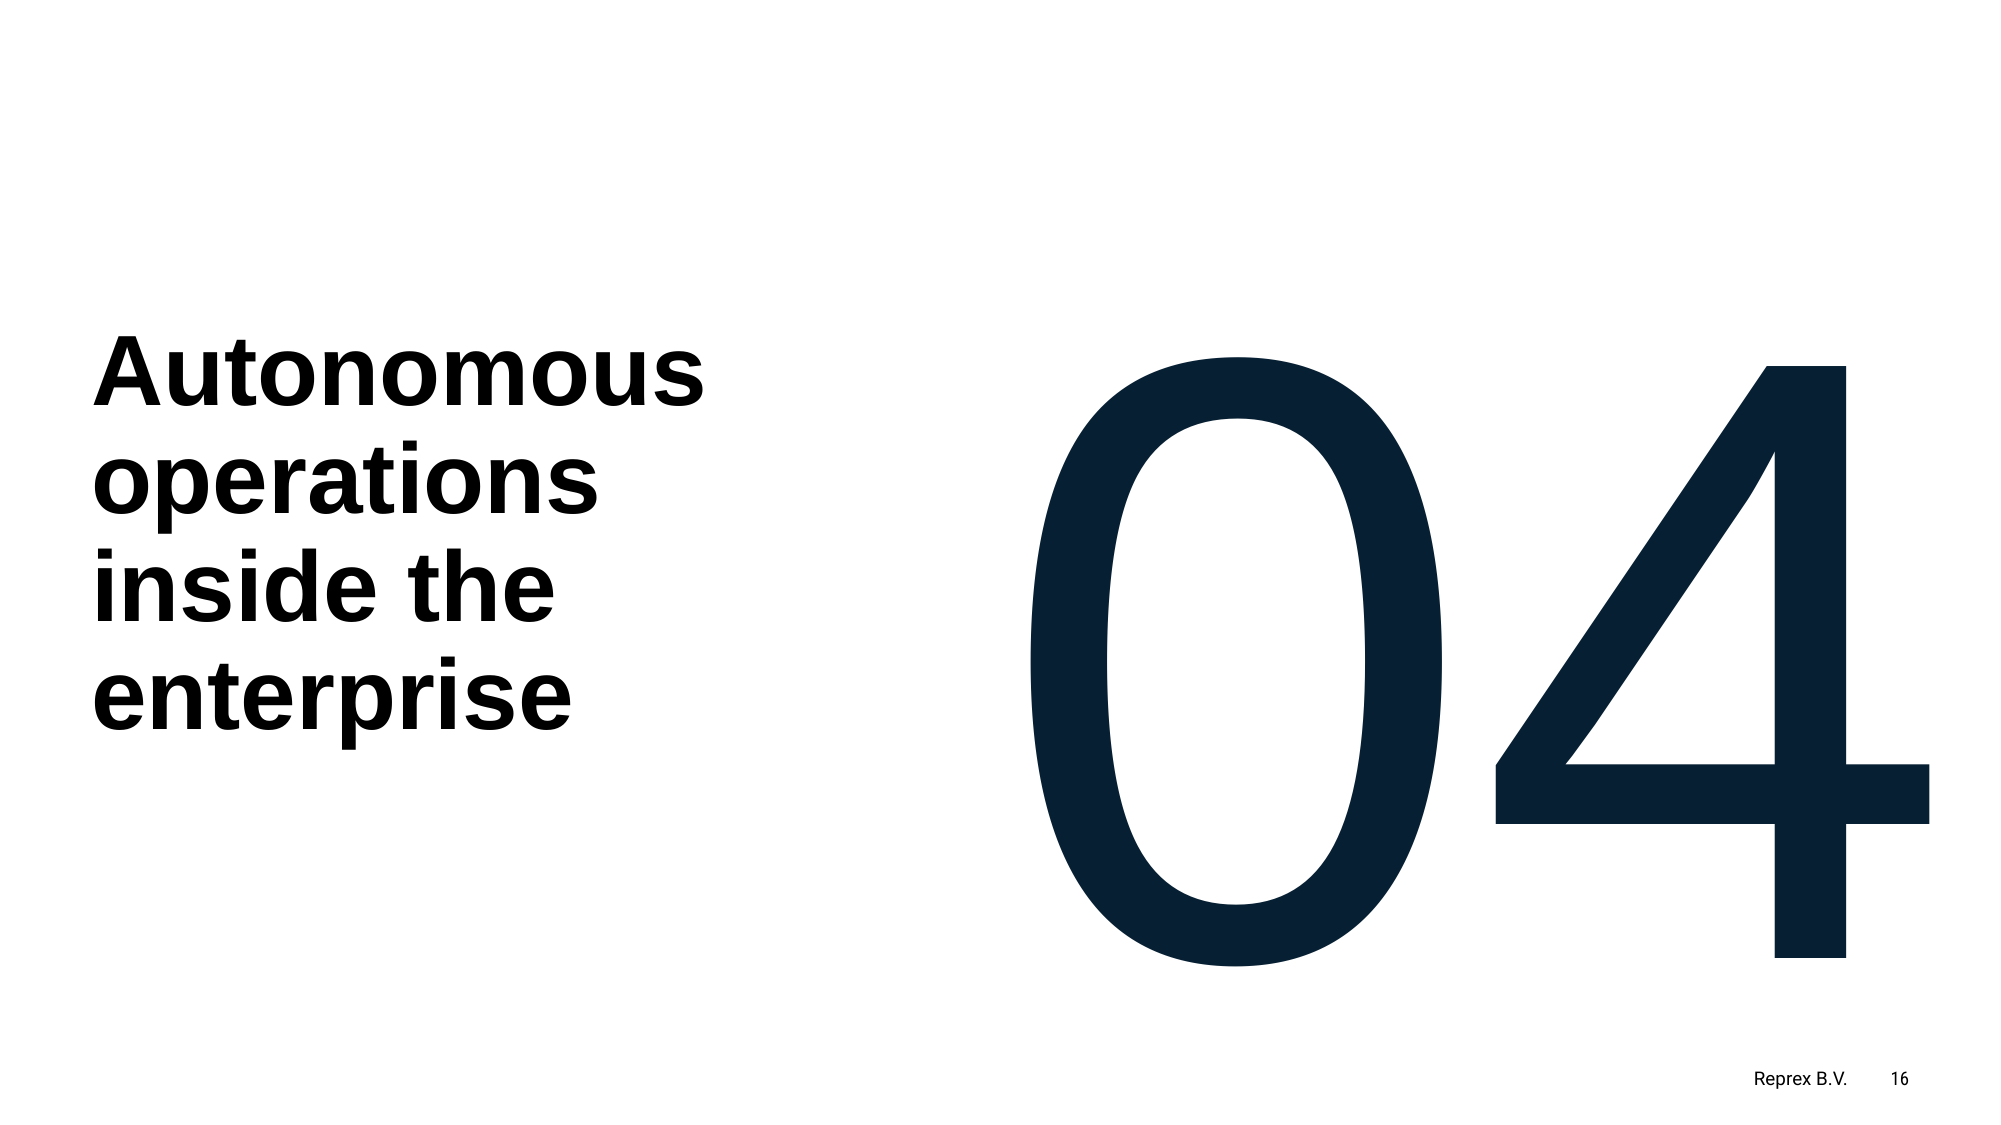

04
# Autonomous  operations inside the enterprise